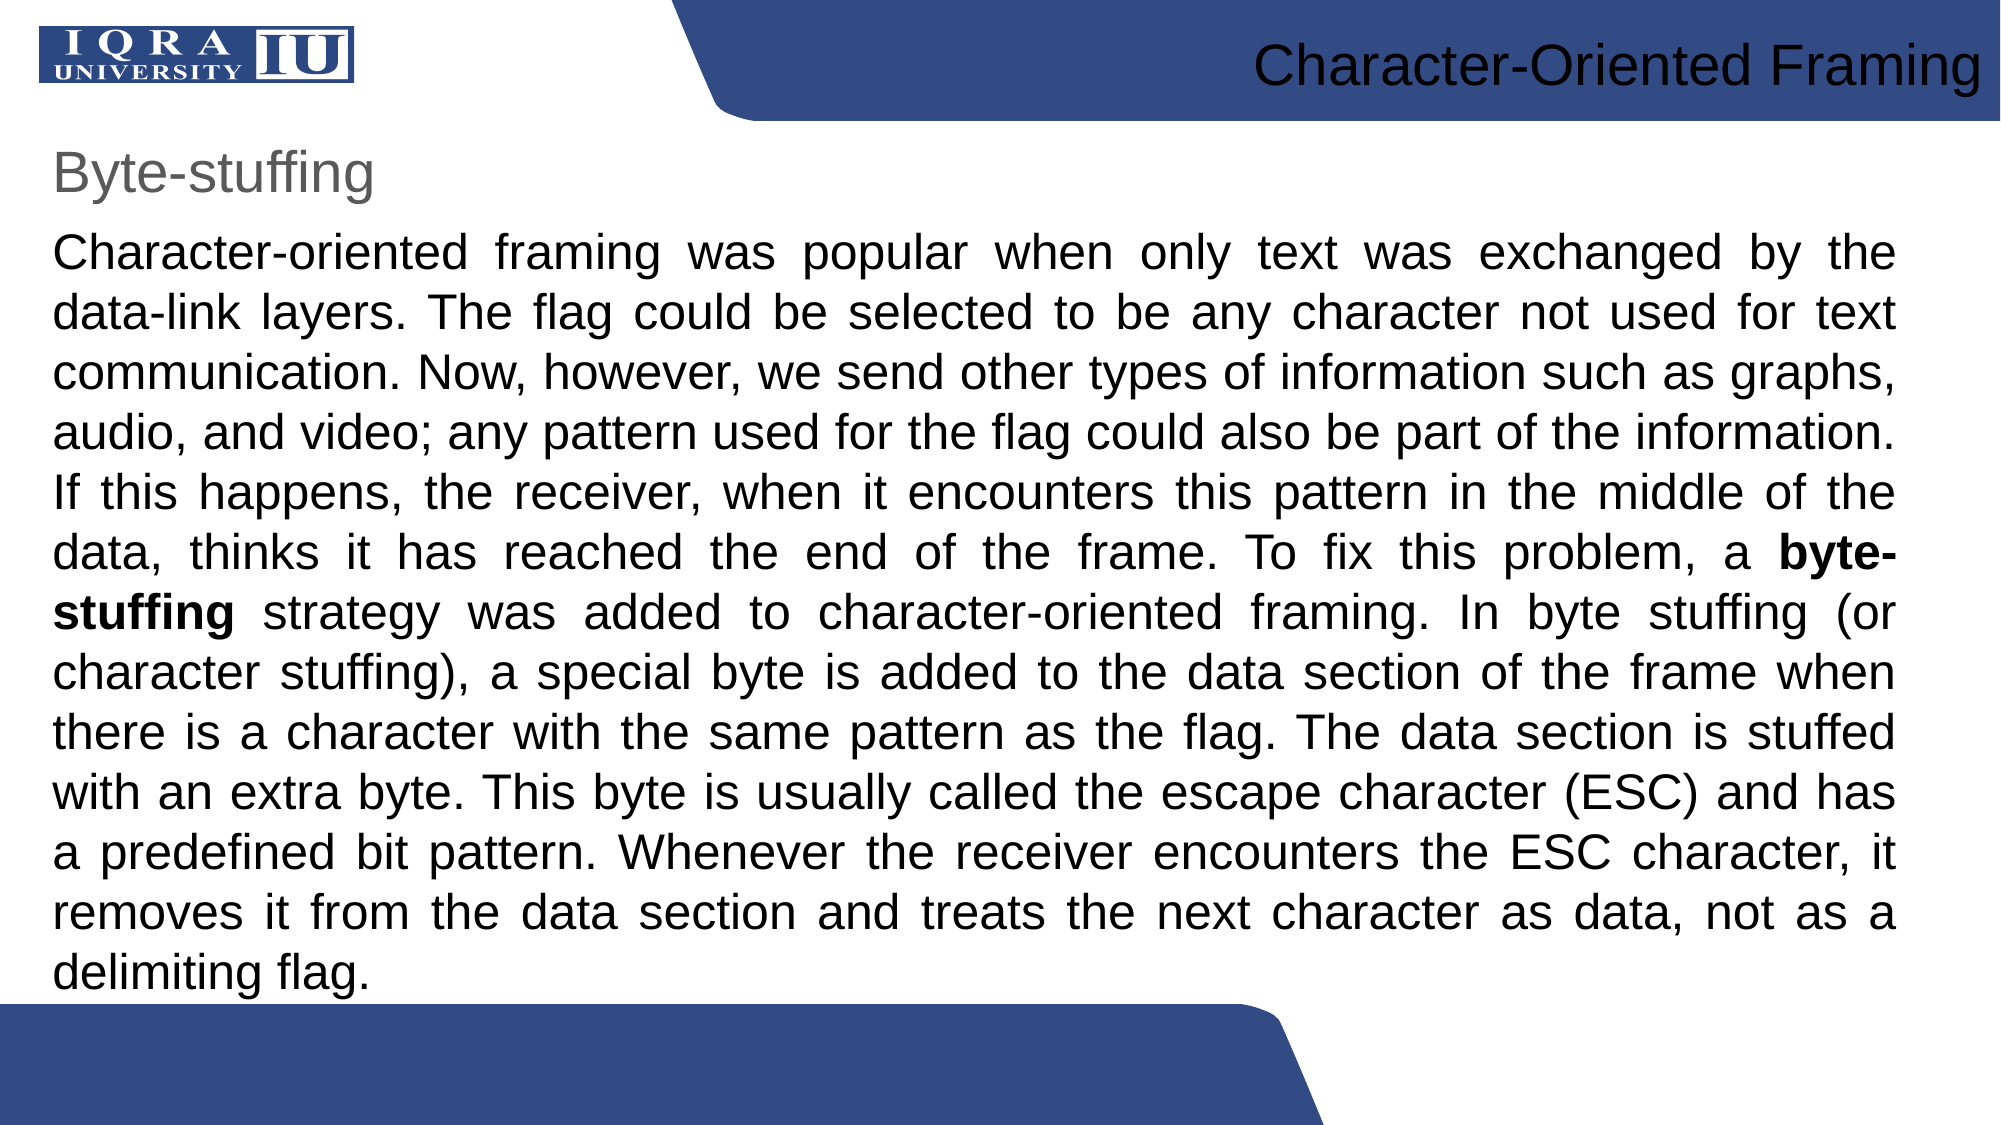

Character-Oriented Framing
Byte-stuffing
Character-oriented framing was popular when only text was exchanged by the data-link layers. The flag could be selected to be any character not used for text communication. Now, however, we send other types of information such as graphs, audio, and video; any pattern used for the flag could also be part of the information. If this happens, the receiver, when it encounters this pattern in the middle of the data, thinks it has reached the end of the frame. To fix this problem, a byte-stuffing strategy was added to character-oriented framing. In byte stuffing (or character stuffing), a special byte is added to the data section of the frame when there is a character with the same pattern as the flag. The data section is stuffed with an extra byte. This byte is usually called the escape character (ESC) and has a predefined bit pattern. Whenever the receiver encounters the ESC character, it removes it from the data section and treats the next character as data, not as a delimiting flag.